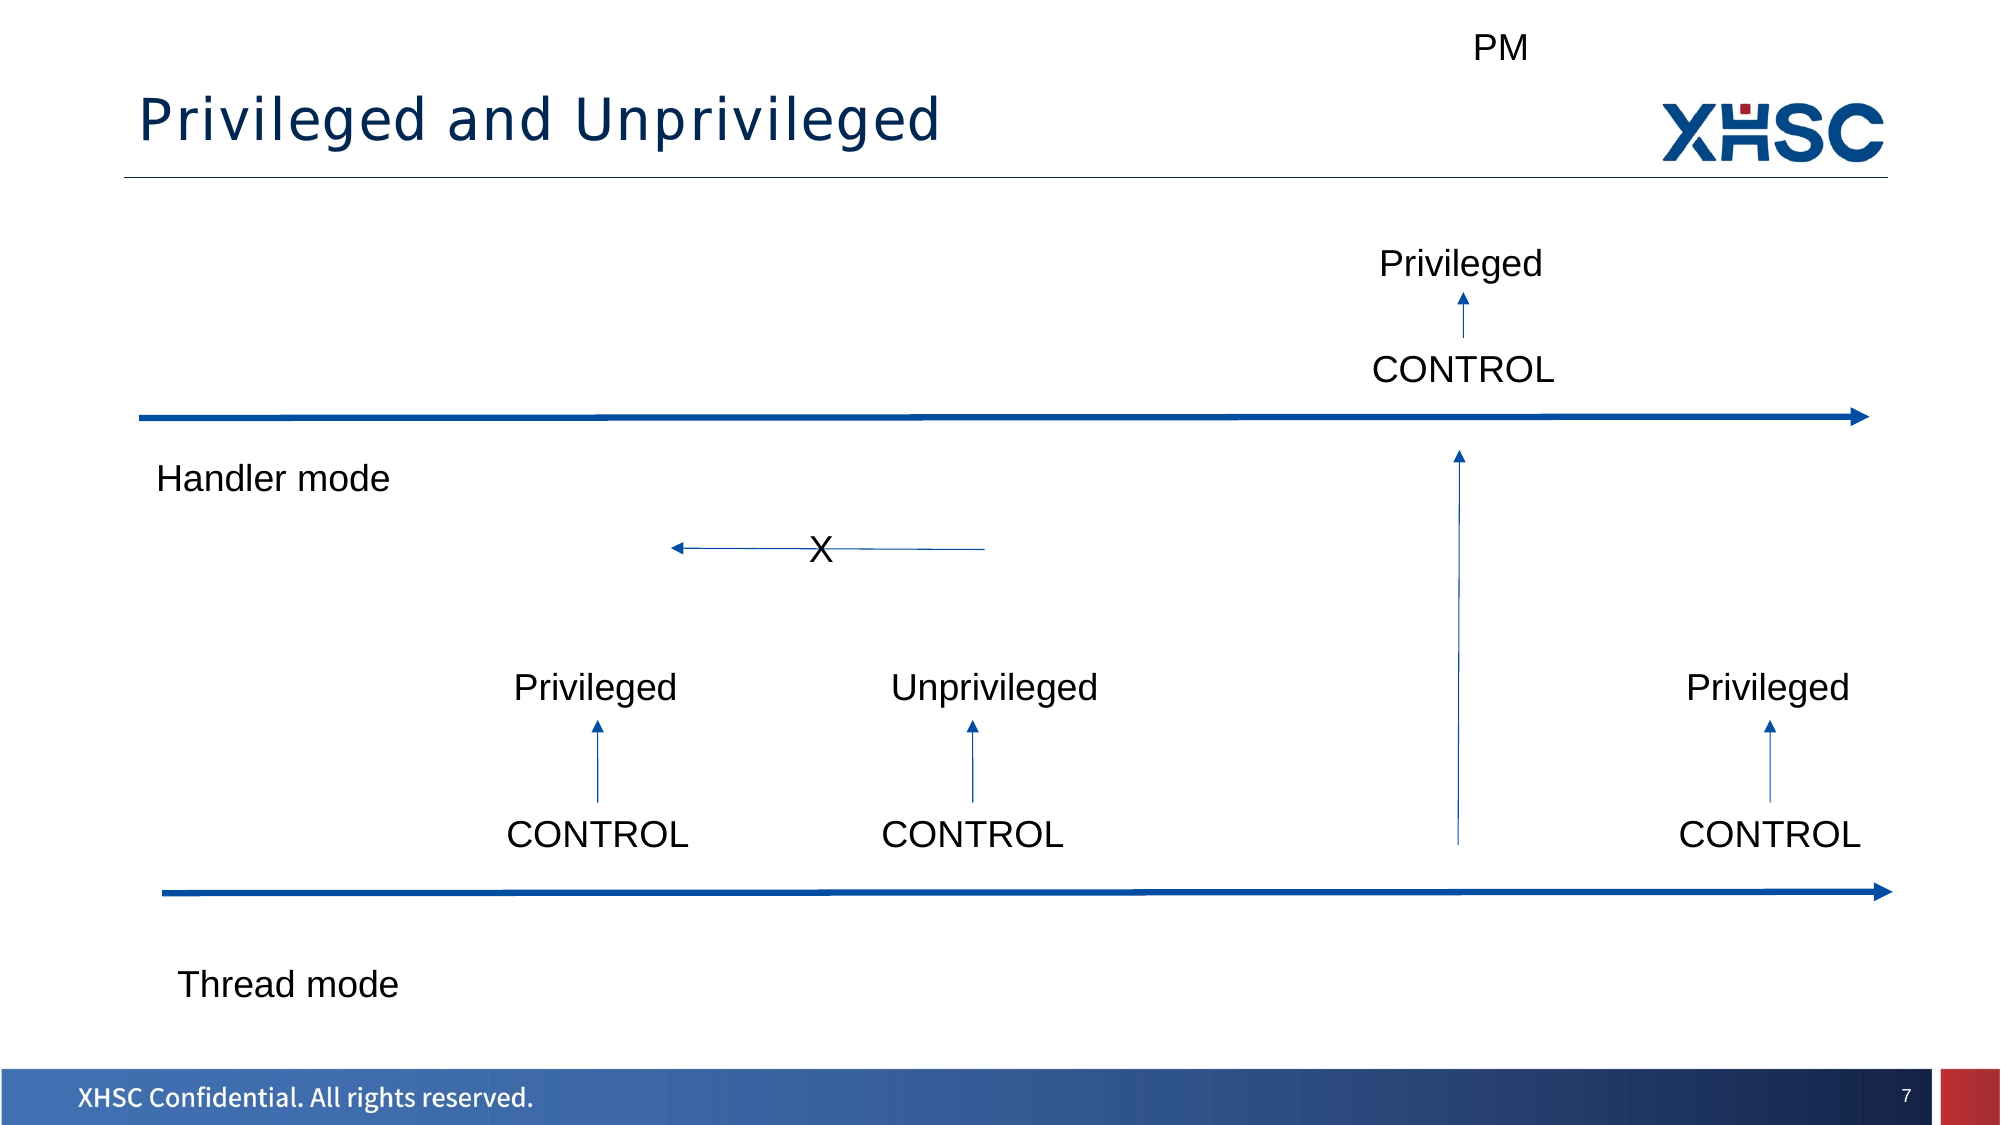

PM
Privileged and Unprivileged
Privileged
CONTROL
Handler mode
X
Privileged
Unprivileged
Privileged
CONTROL
CONTROL
CONTROL
Thread mode